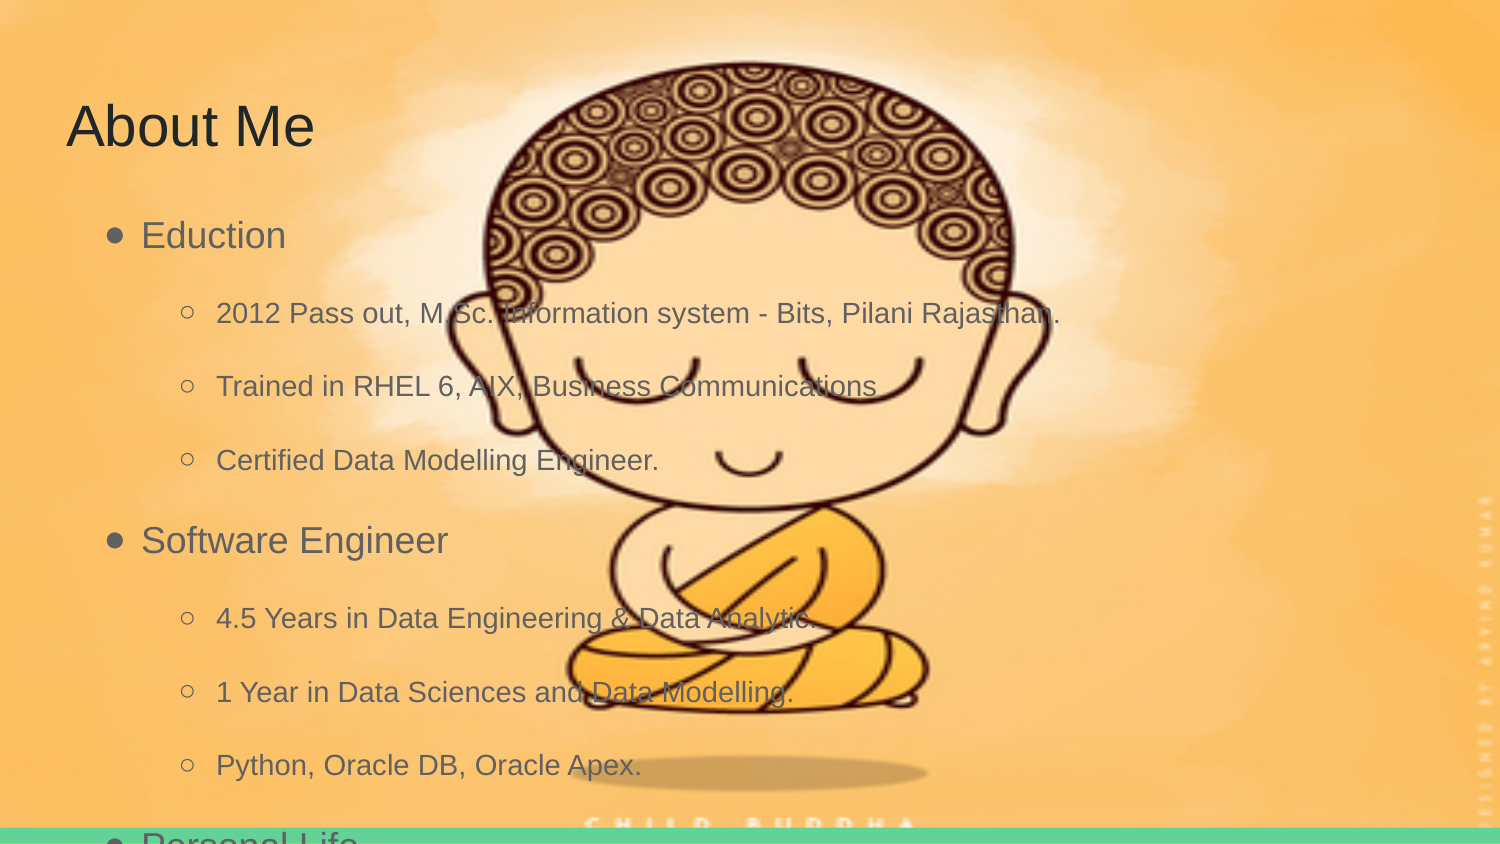

# About Me
Eduction
2012 Pass out, M.Sc. Information system - Bits, Pilani Rajasthan.
Trained in RHEL 6, AIX, Business Communications
Certified Data Modelling Engineer.
Software Engineer
4.5 Years in Data Engineering & Data Analytic.
1 Year in Data Sciences and Data Modelling.
Python, Oracle DB, Oracle Apex.
Personal Life
Teaching(blog), Music, Anime, lazy.
Health Conscious, Gym/Yoga/lots of Sleep.
Technology & Personal communication skills.
Motivation:
Bridge the gap between Technology and People. Lead a R&D Team.